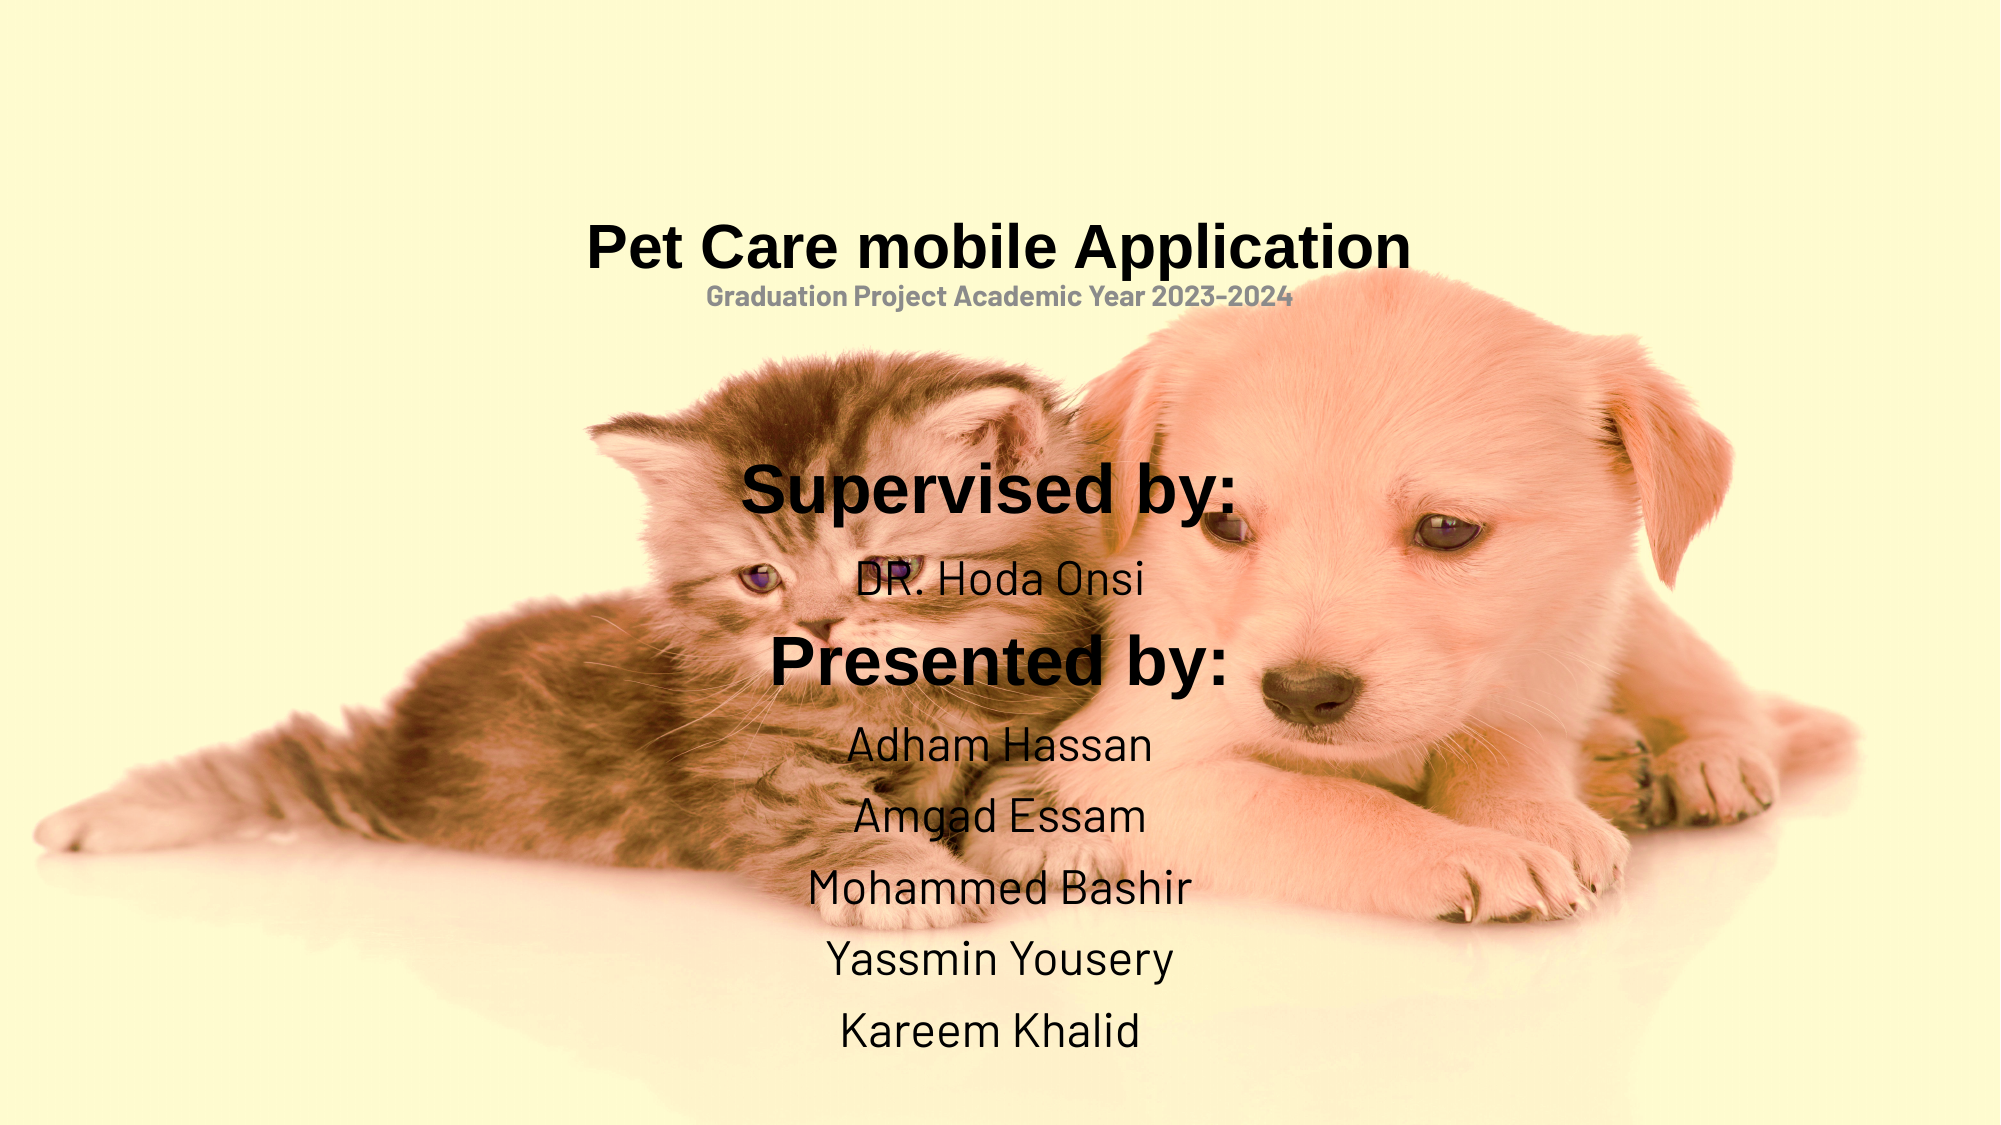

# Pet Care mobile Application Graduation Project Academic Year 2023-2024
Supervised by:
DR. Hoda Onsi
Presented by:
Adham Hassan
Amgad Essam
Mohammed Bashir
Yassmin Yousery
Kareem Khalid